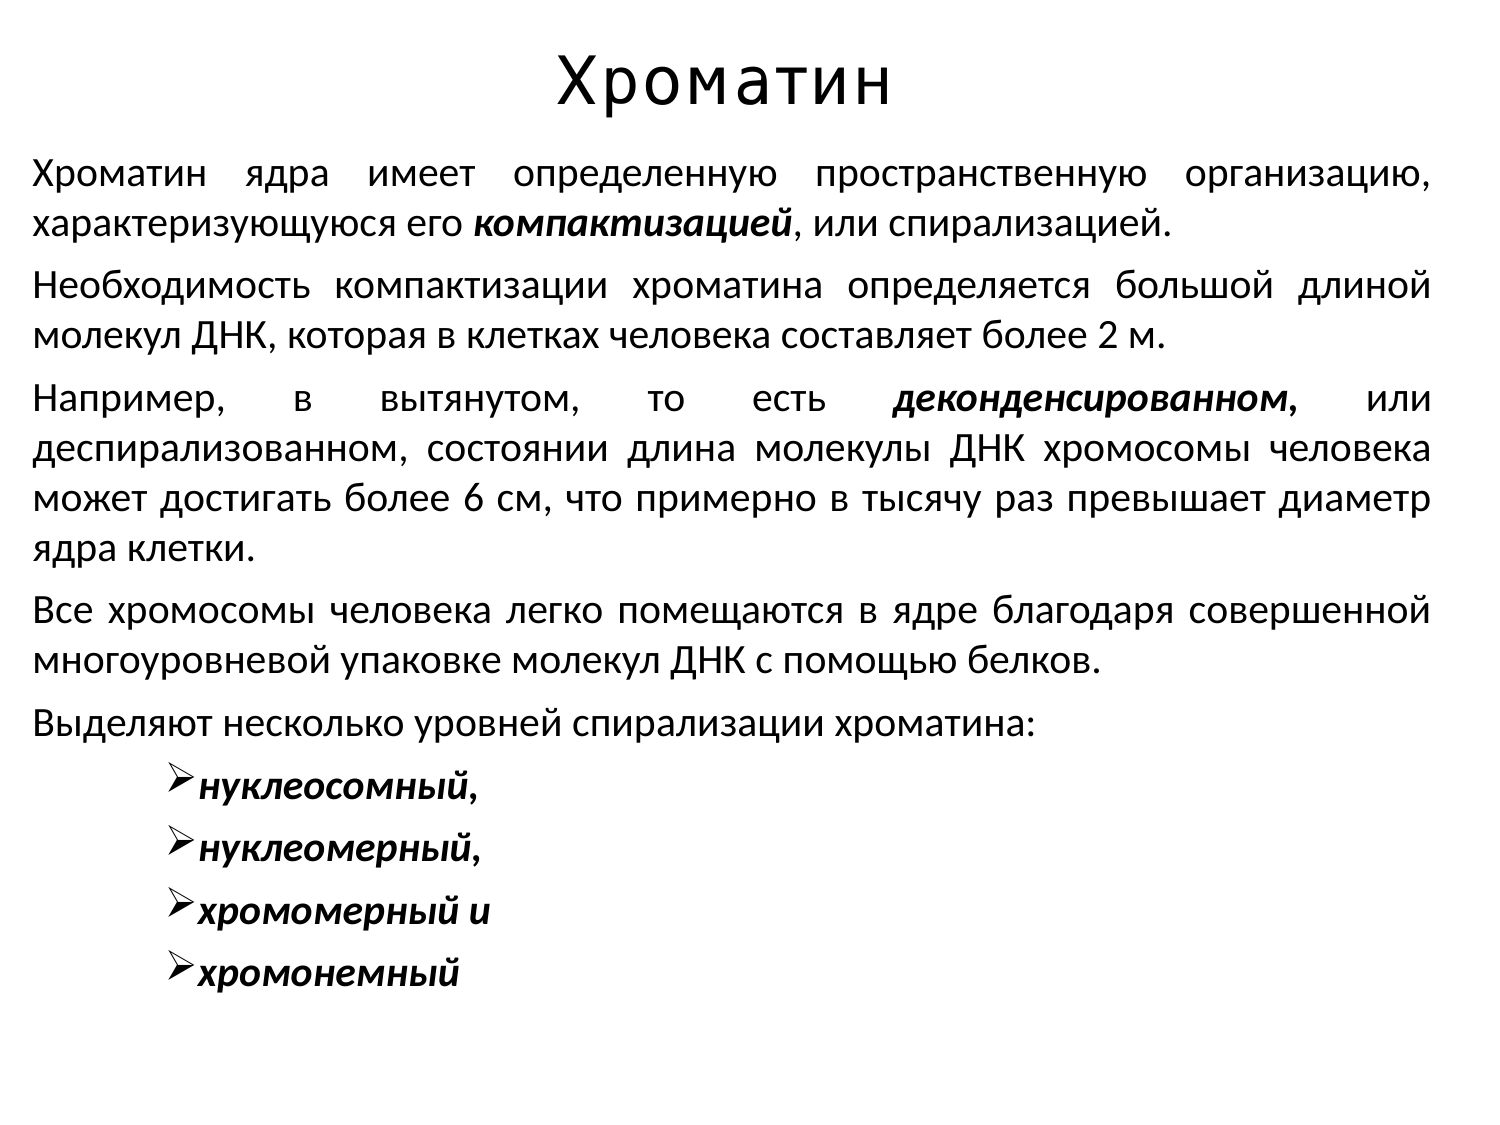

Хроматин
Хроматин ядра имеет определенную пространственную организацию, характеризующуюся его компактизацией, или спирализацией.
Необходимость компактизации хроматина определяется большой длиной молекул ДНК, которая в клетках человека составляет более 2 м.
Например, в вытянутом, то есть деконденсированном, или деспирализованном, состоянии длина молекулы ДНК хромосомы человека может достигать более 6 см, что примерно в тысячу раз превышает диаметр ядра клетки.
Все хромосомы человека легко помещаются в ядре благодаря совершенной многоуровневой упаковке молекул ДНК с помощью белков.
Выделяют несколько уровней спирализации хроматина:
нуклеосомный,
нуклеомерный,
хромомерный и
хромонемный